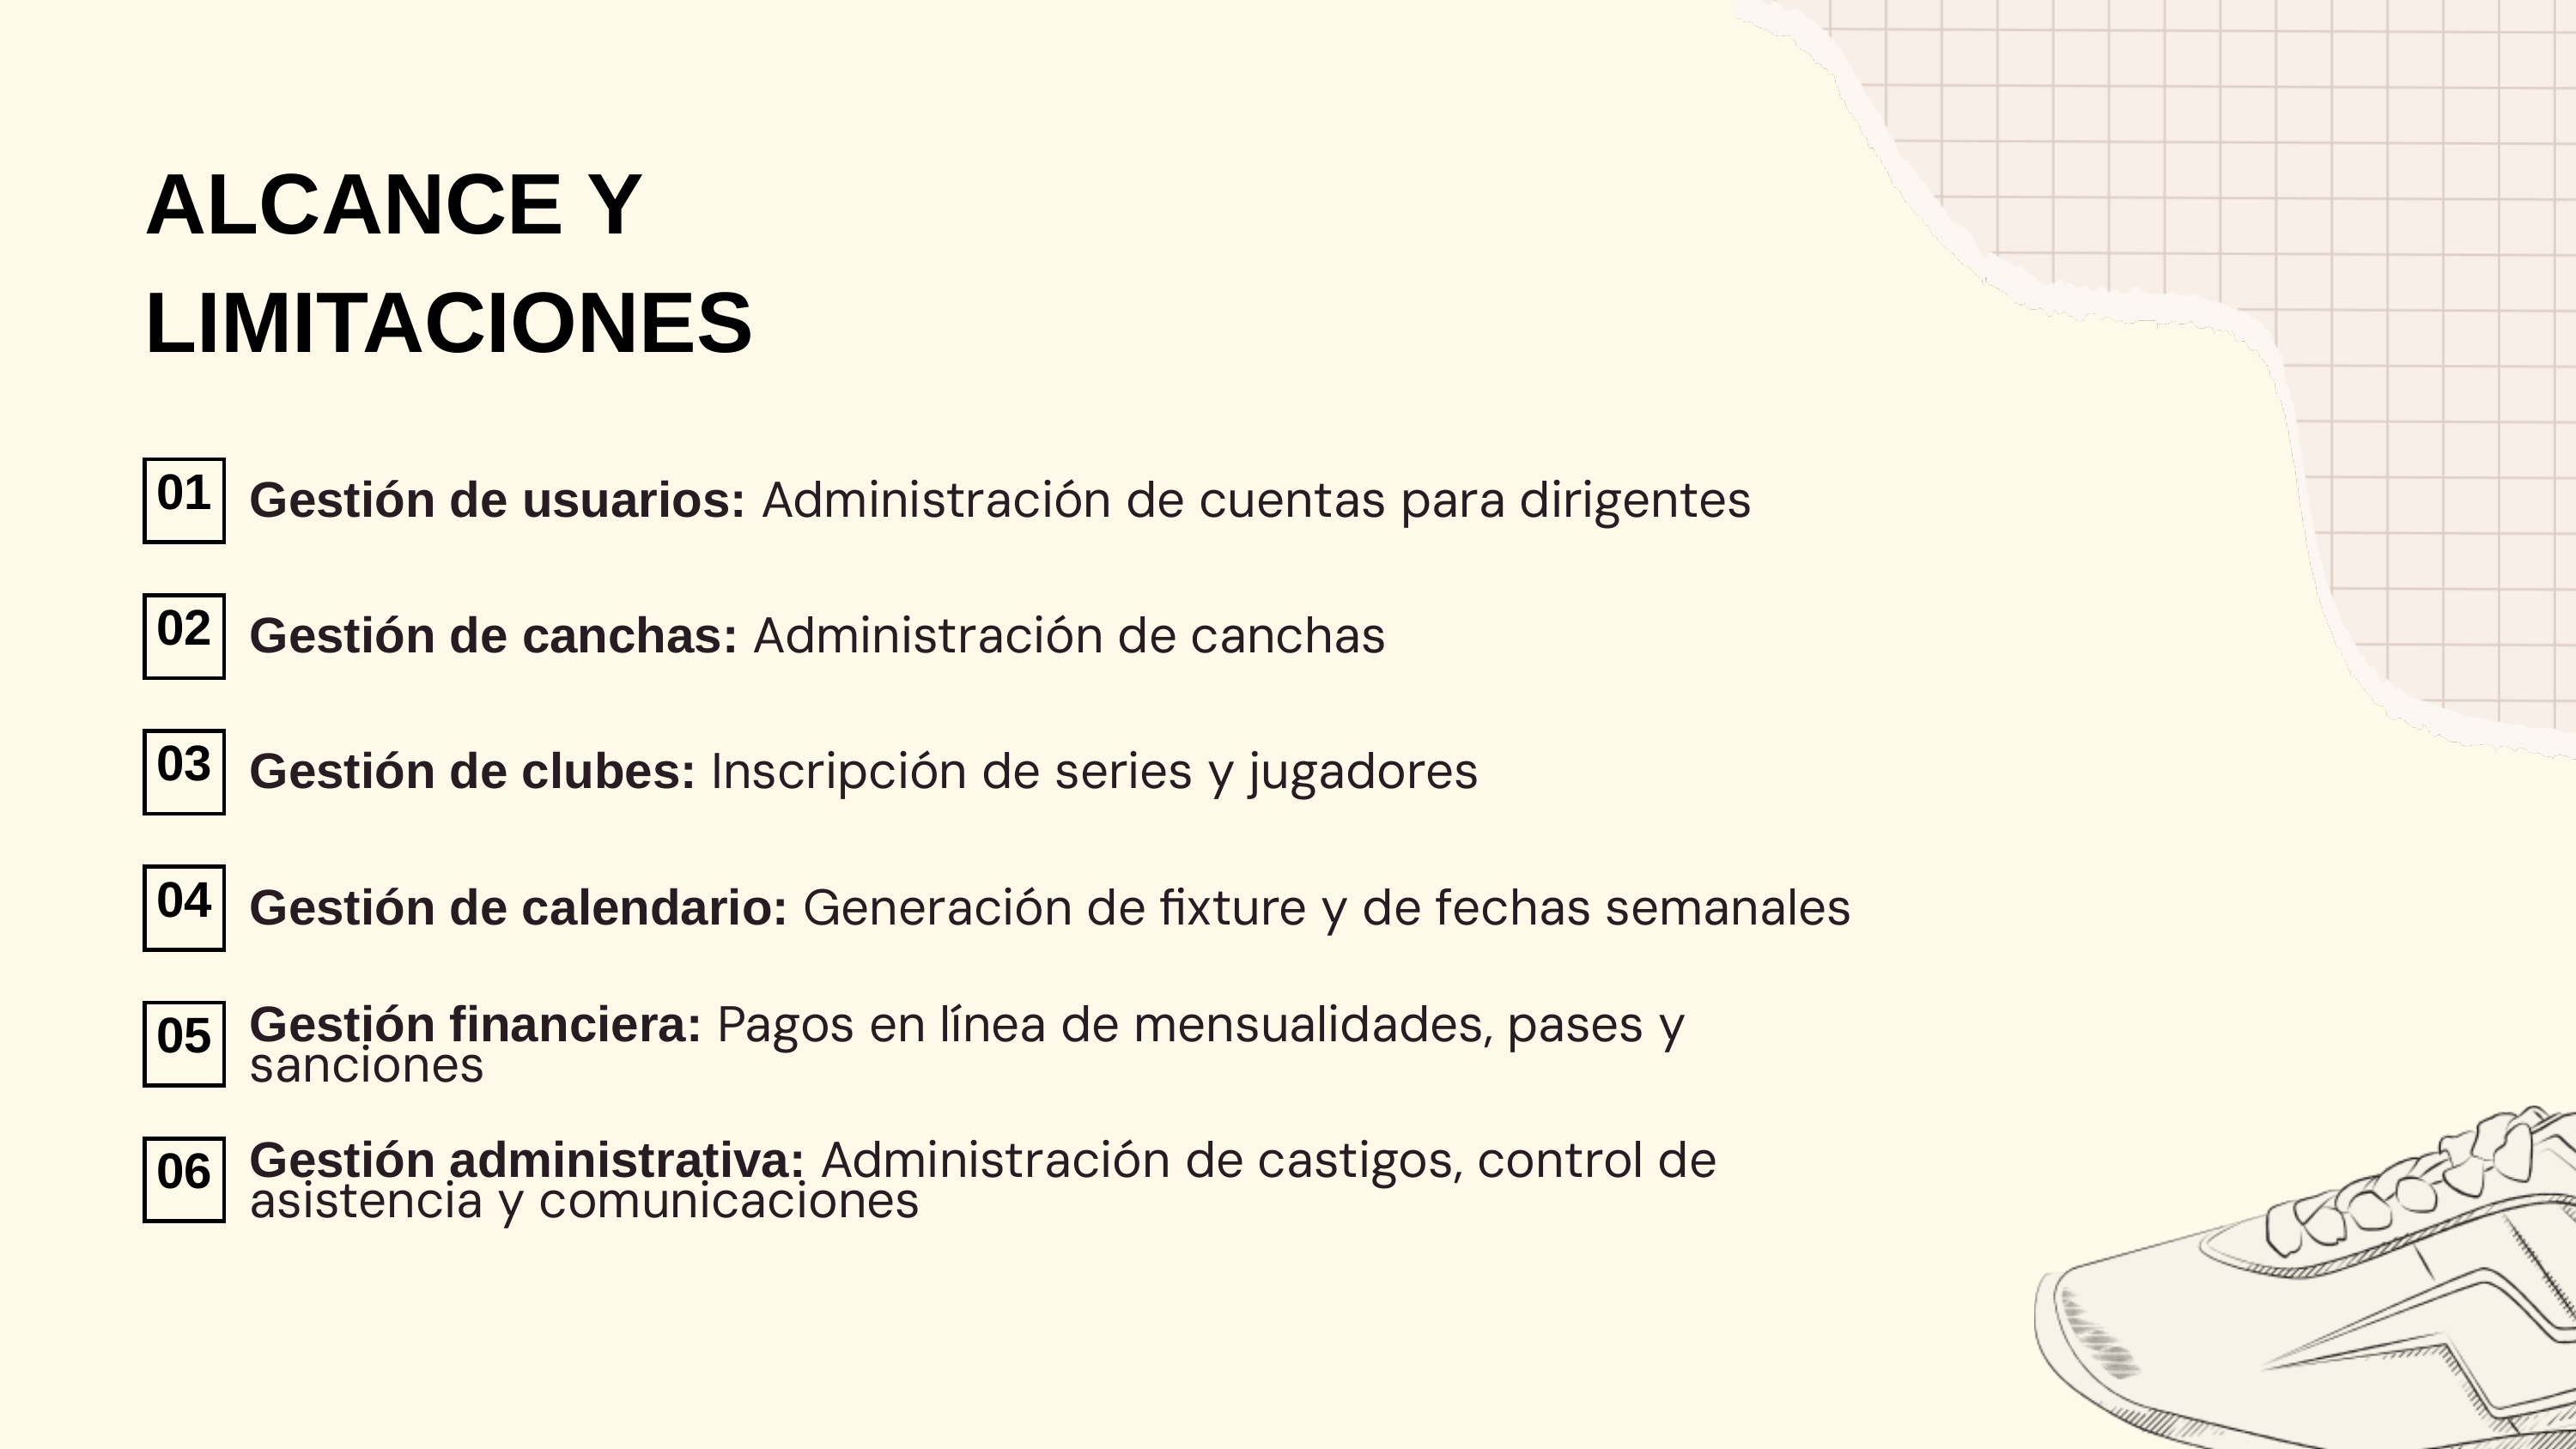

ALCANCE Y LIMITACIONES
Gestión de usuarios: Administración de cuentas para dirigentes

01
Gestión de canchas: Administración de canchas

02
Gestión de clubes: Inscripción de series y jugadores

03
Gestión de calendario: Generación de fixture y de fechas semanales

04

05
Gestión financiera: Pagos en línea de mensualidades, pases y sanciones

06
Gestión administrativa: Administración de castigos, control de asistencia y comunicaciones